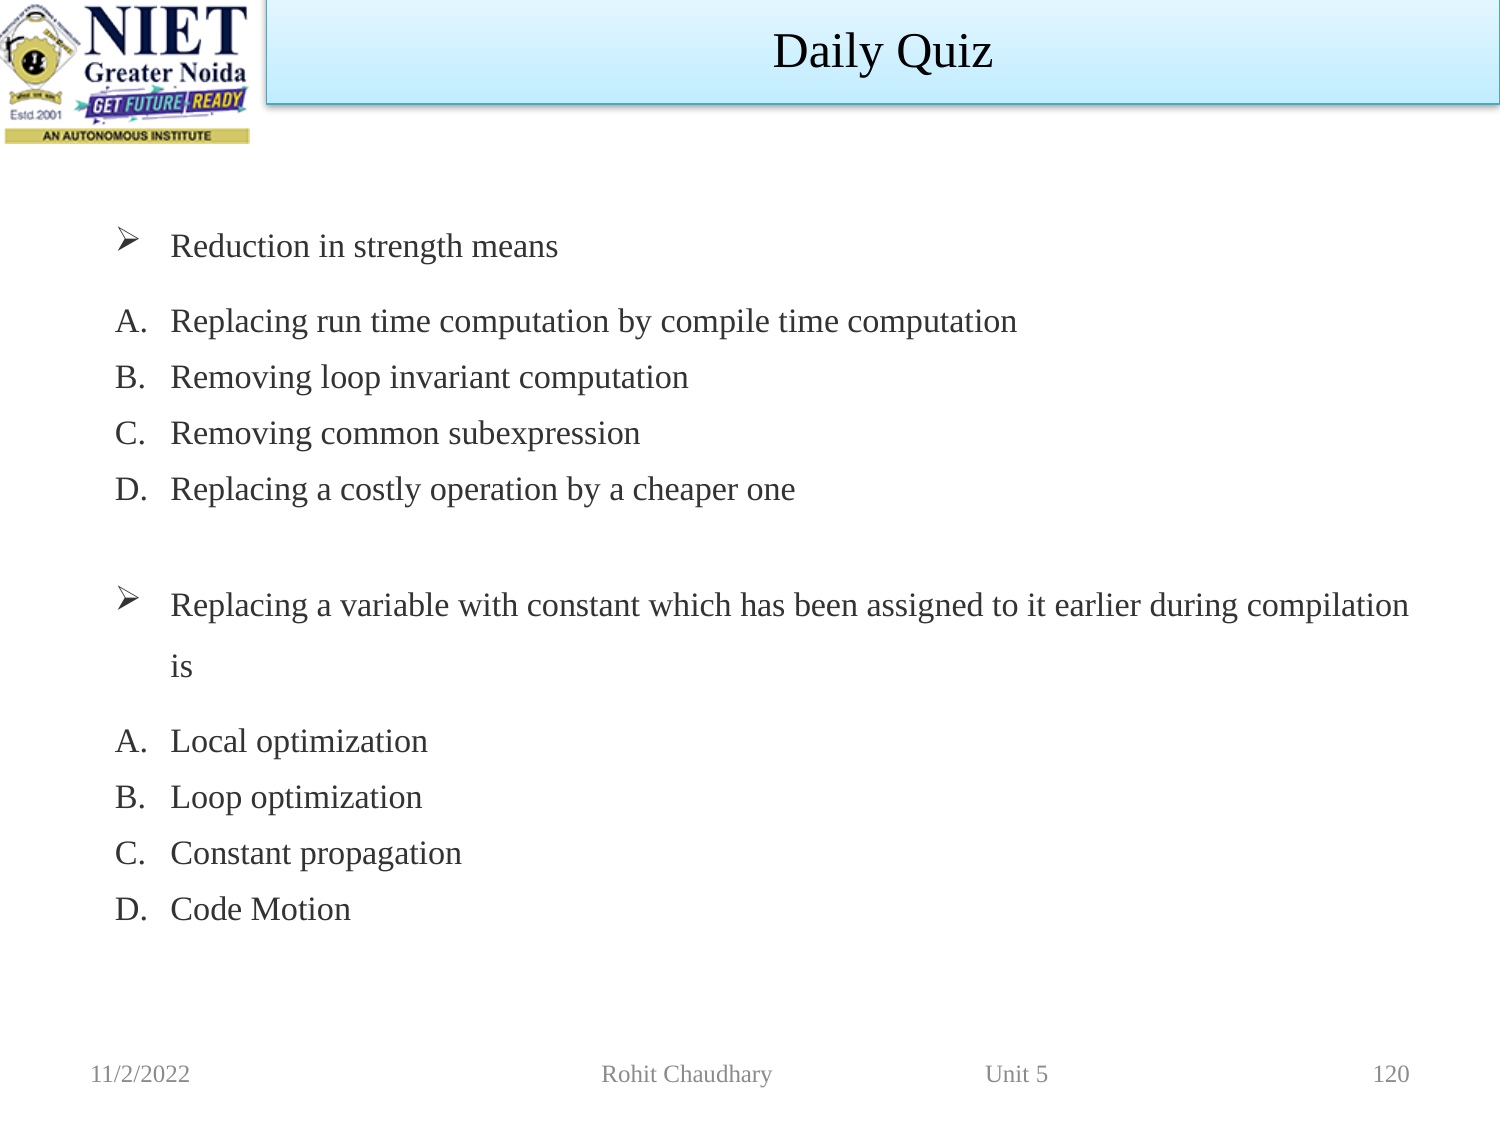

Daily Quiz
Reduction in strength means
Replacing run time computation by compile time computation
Removing loop invariant computation
Removing common subexpression
Replacing a costly operation by a cheaper one

Replacing a variable with constant which has been assigned to it earlier during compilation is
Local optimization
Loop optimization
Constant propagation
Code Motion
11/2/2022
Rohit Chaudhary                                  Unit 5
120